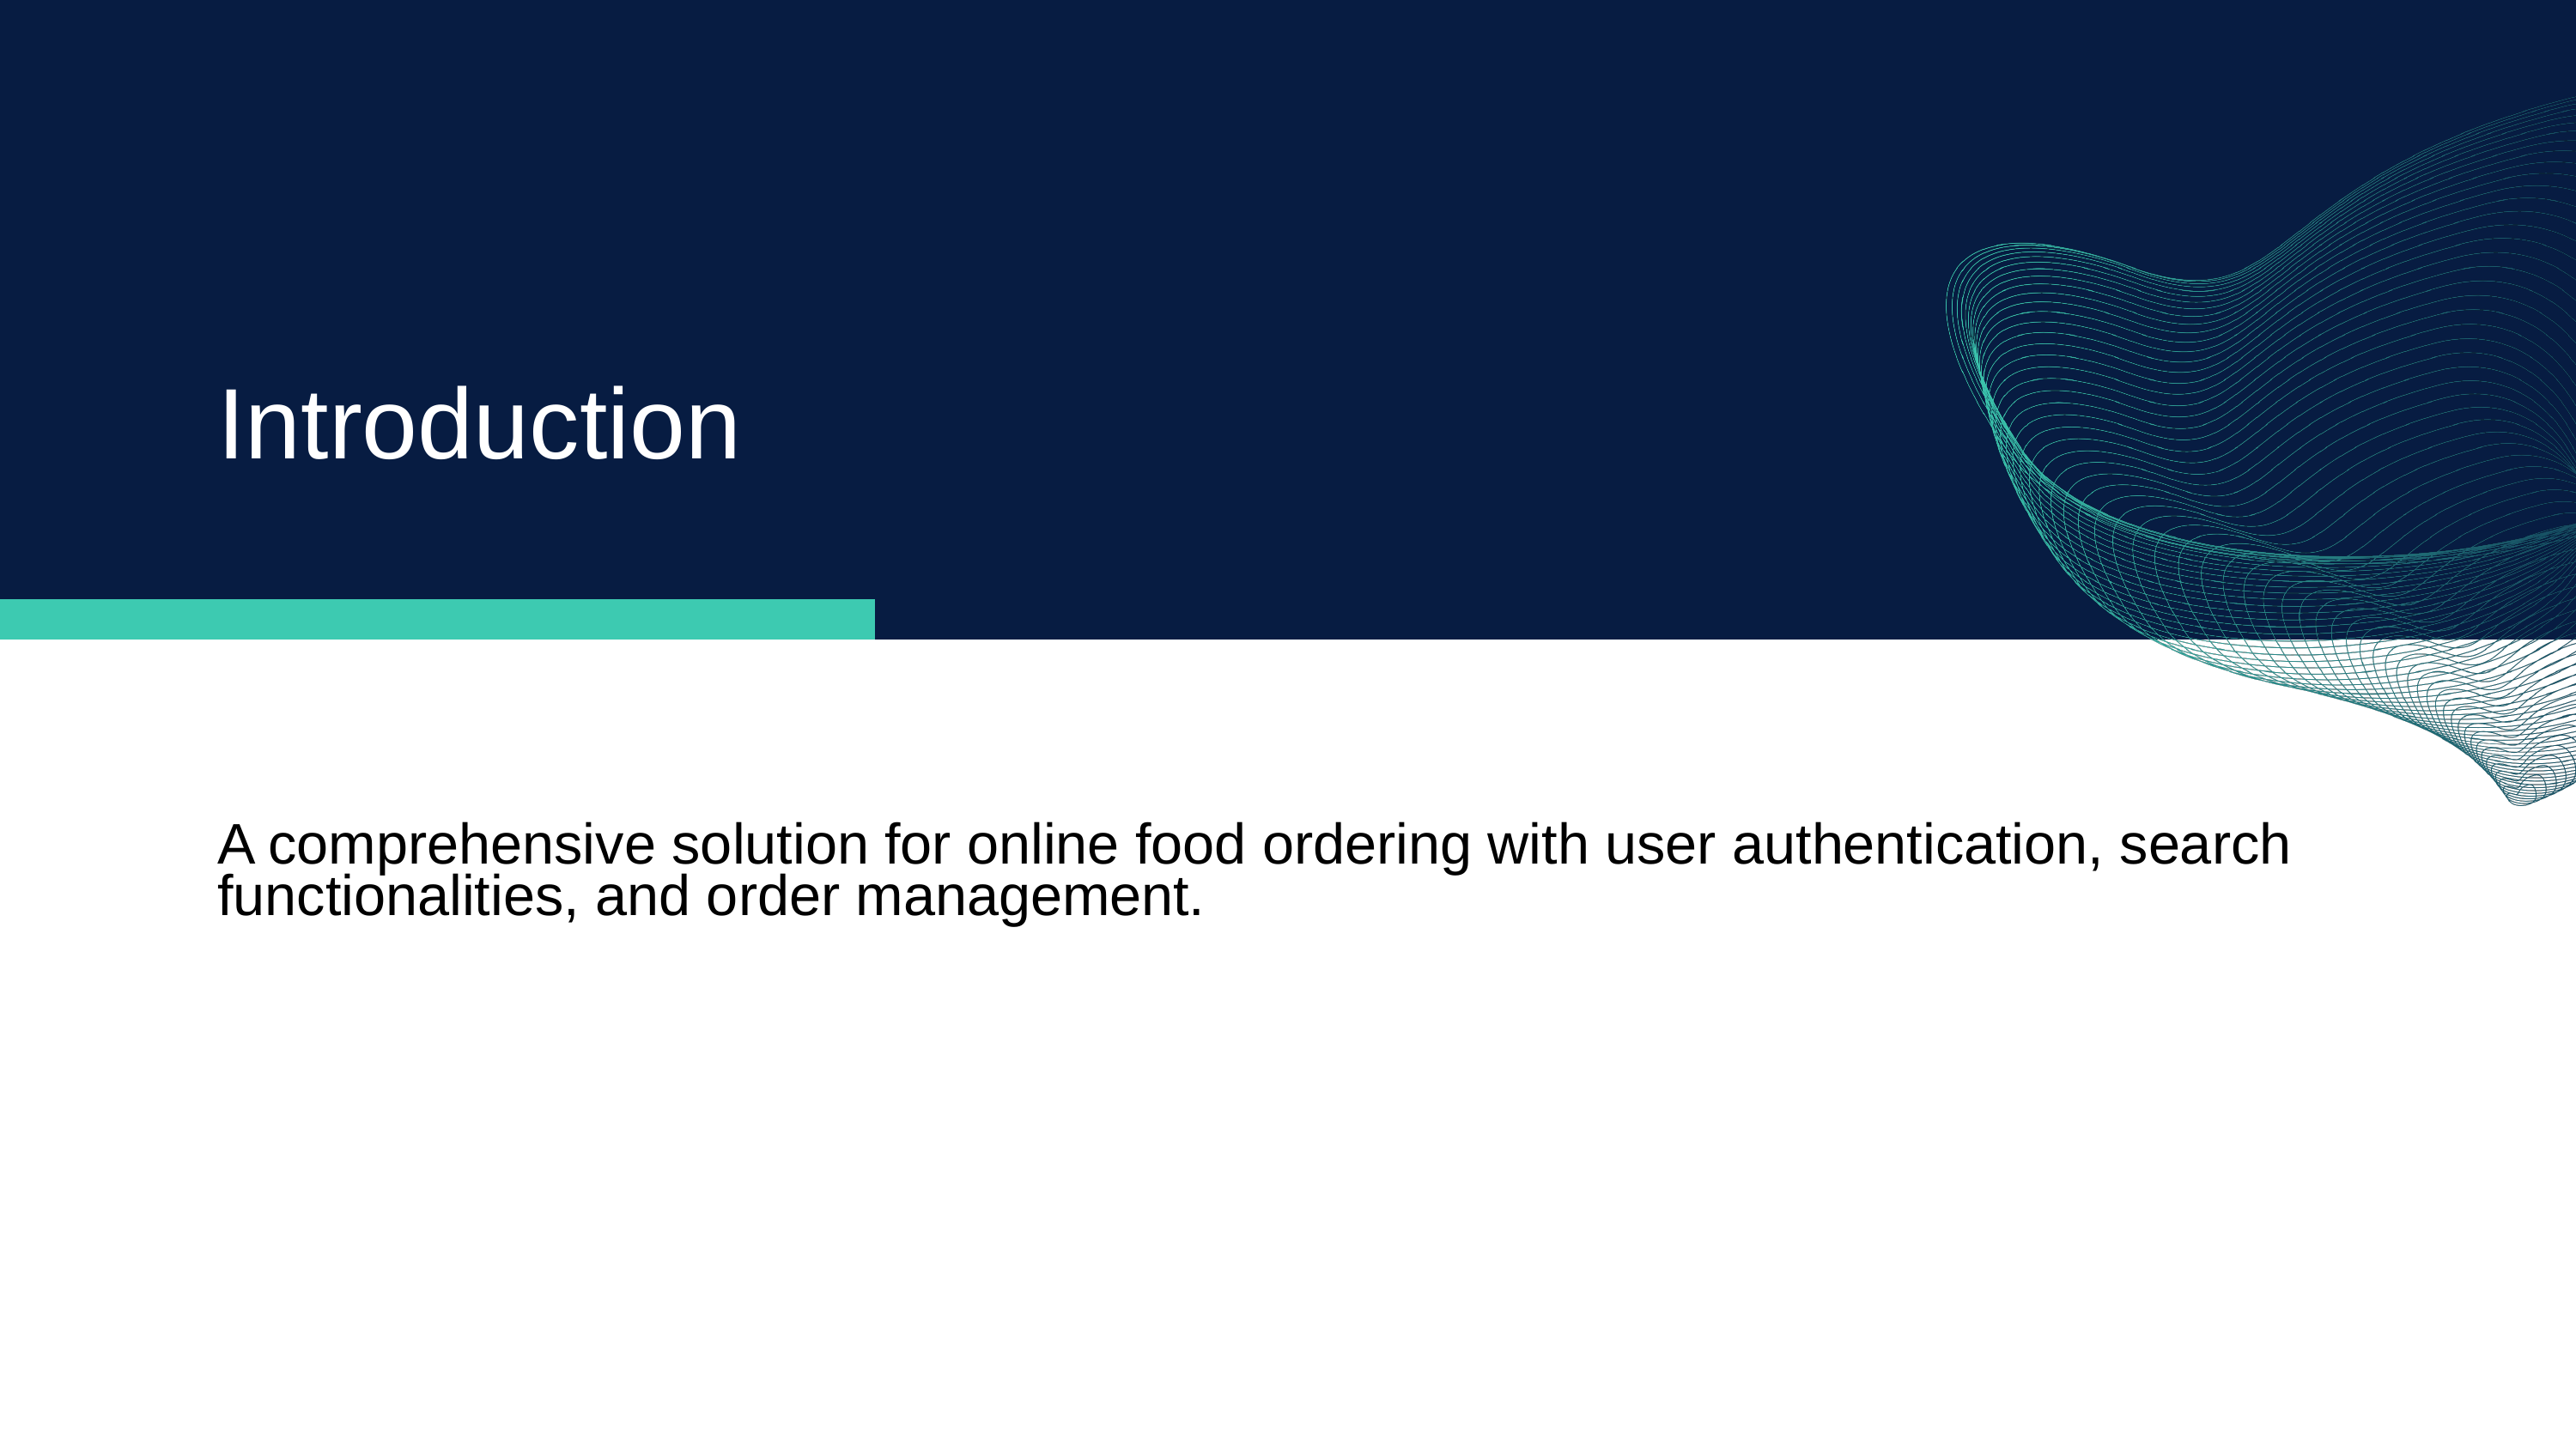

Introduction

A comprehensive solution for online food ordering with user authentication, search functionalities, and order management.